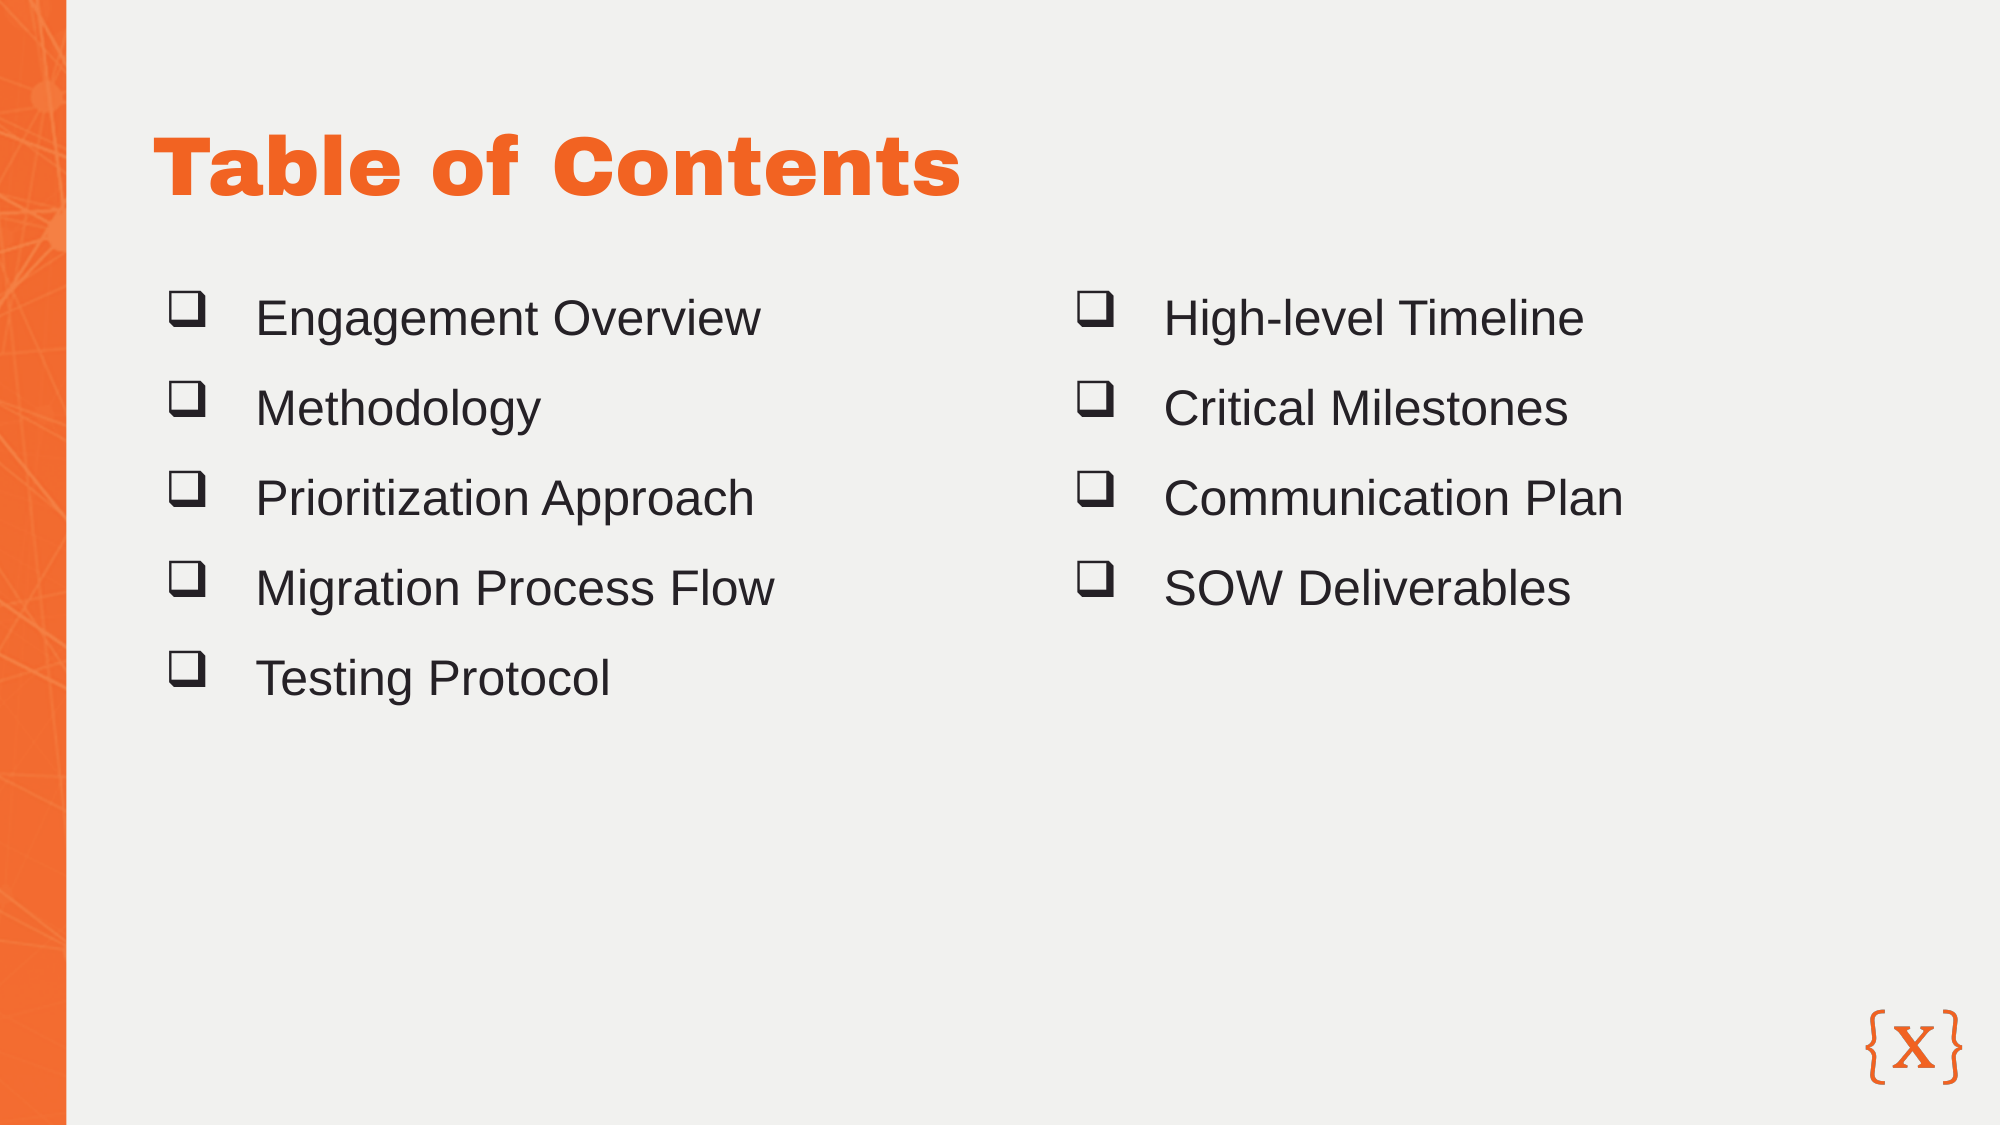

# Table of Contents
Engagement Overview
Methodology
Prioritization Approach
Migration Process Flow
Testing Protocol

High-level Timeline
Critical Milestones
Communication Plan
SOW Deliverables